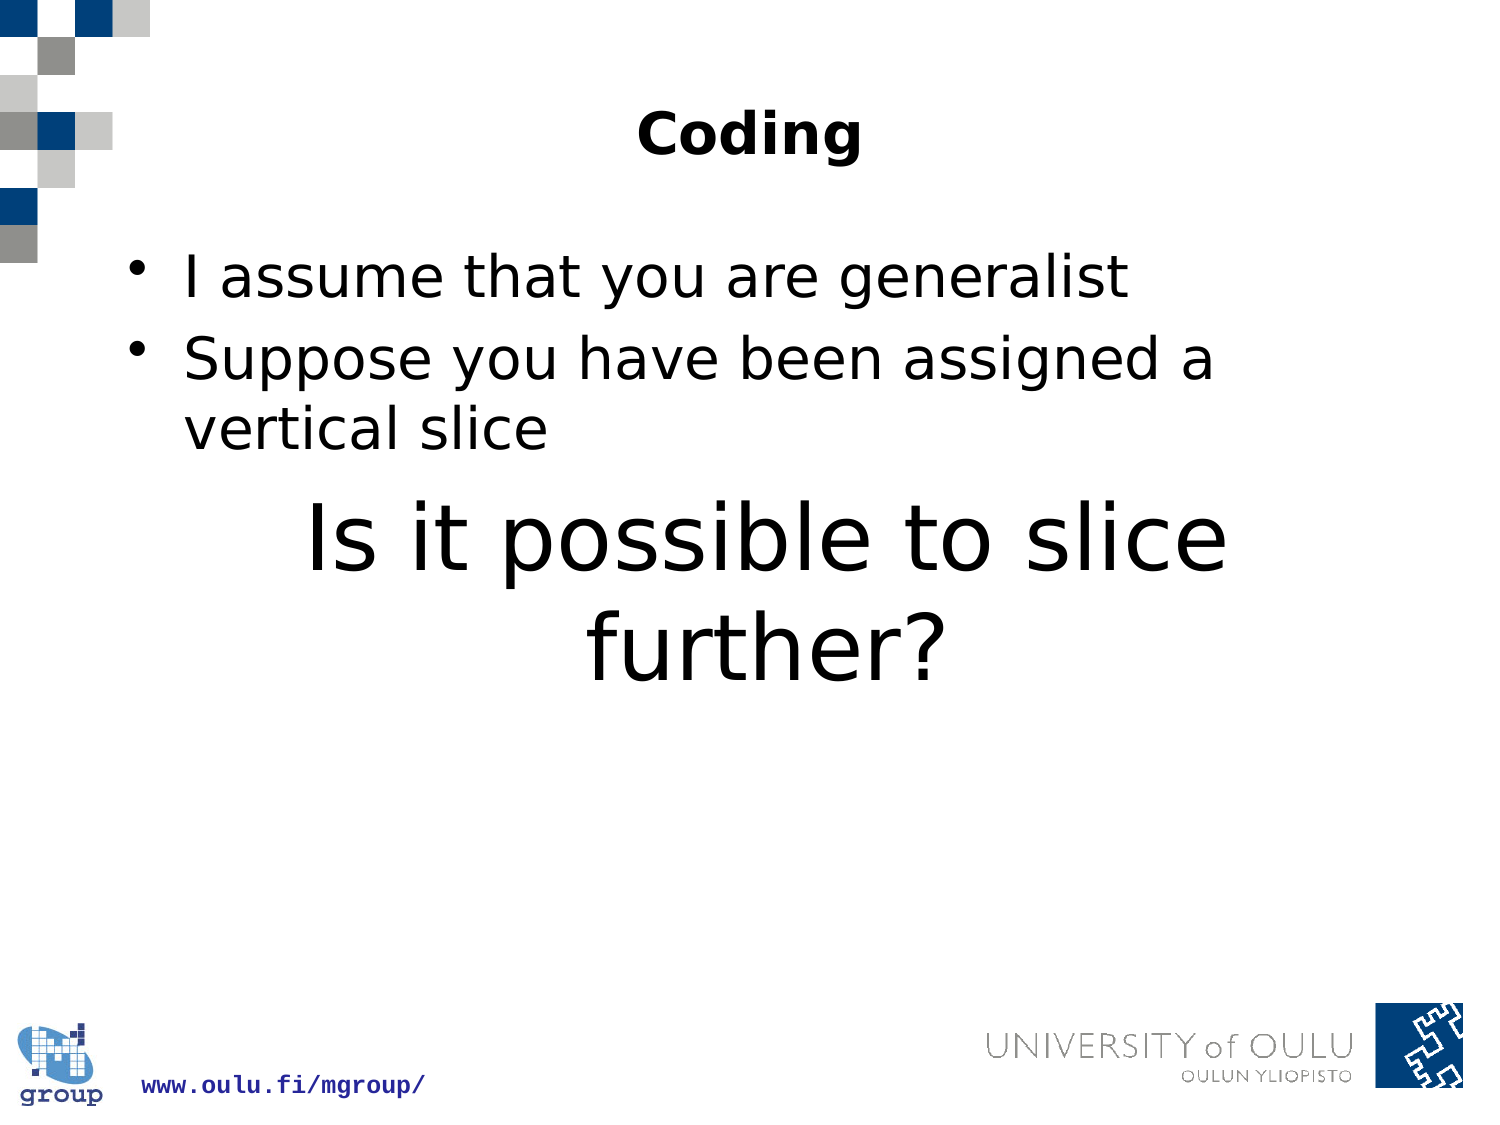

# Coding
I assume that you are generalist
Suppose you have been assigned a vertical slice
Is it possible to slice further?